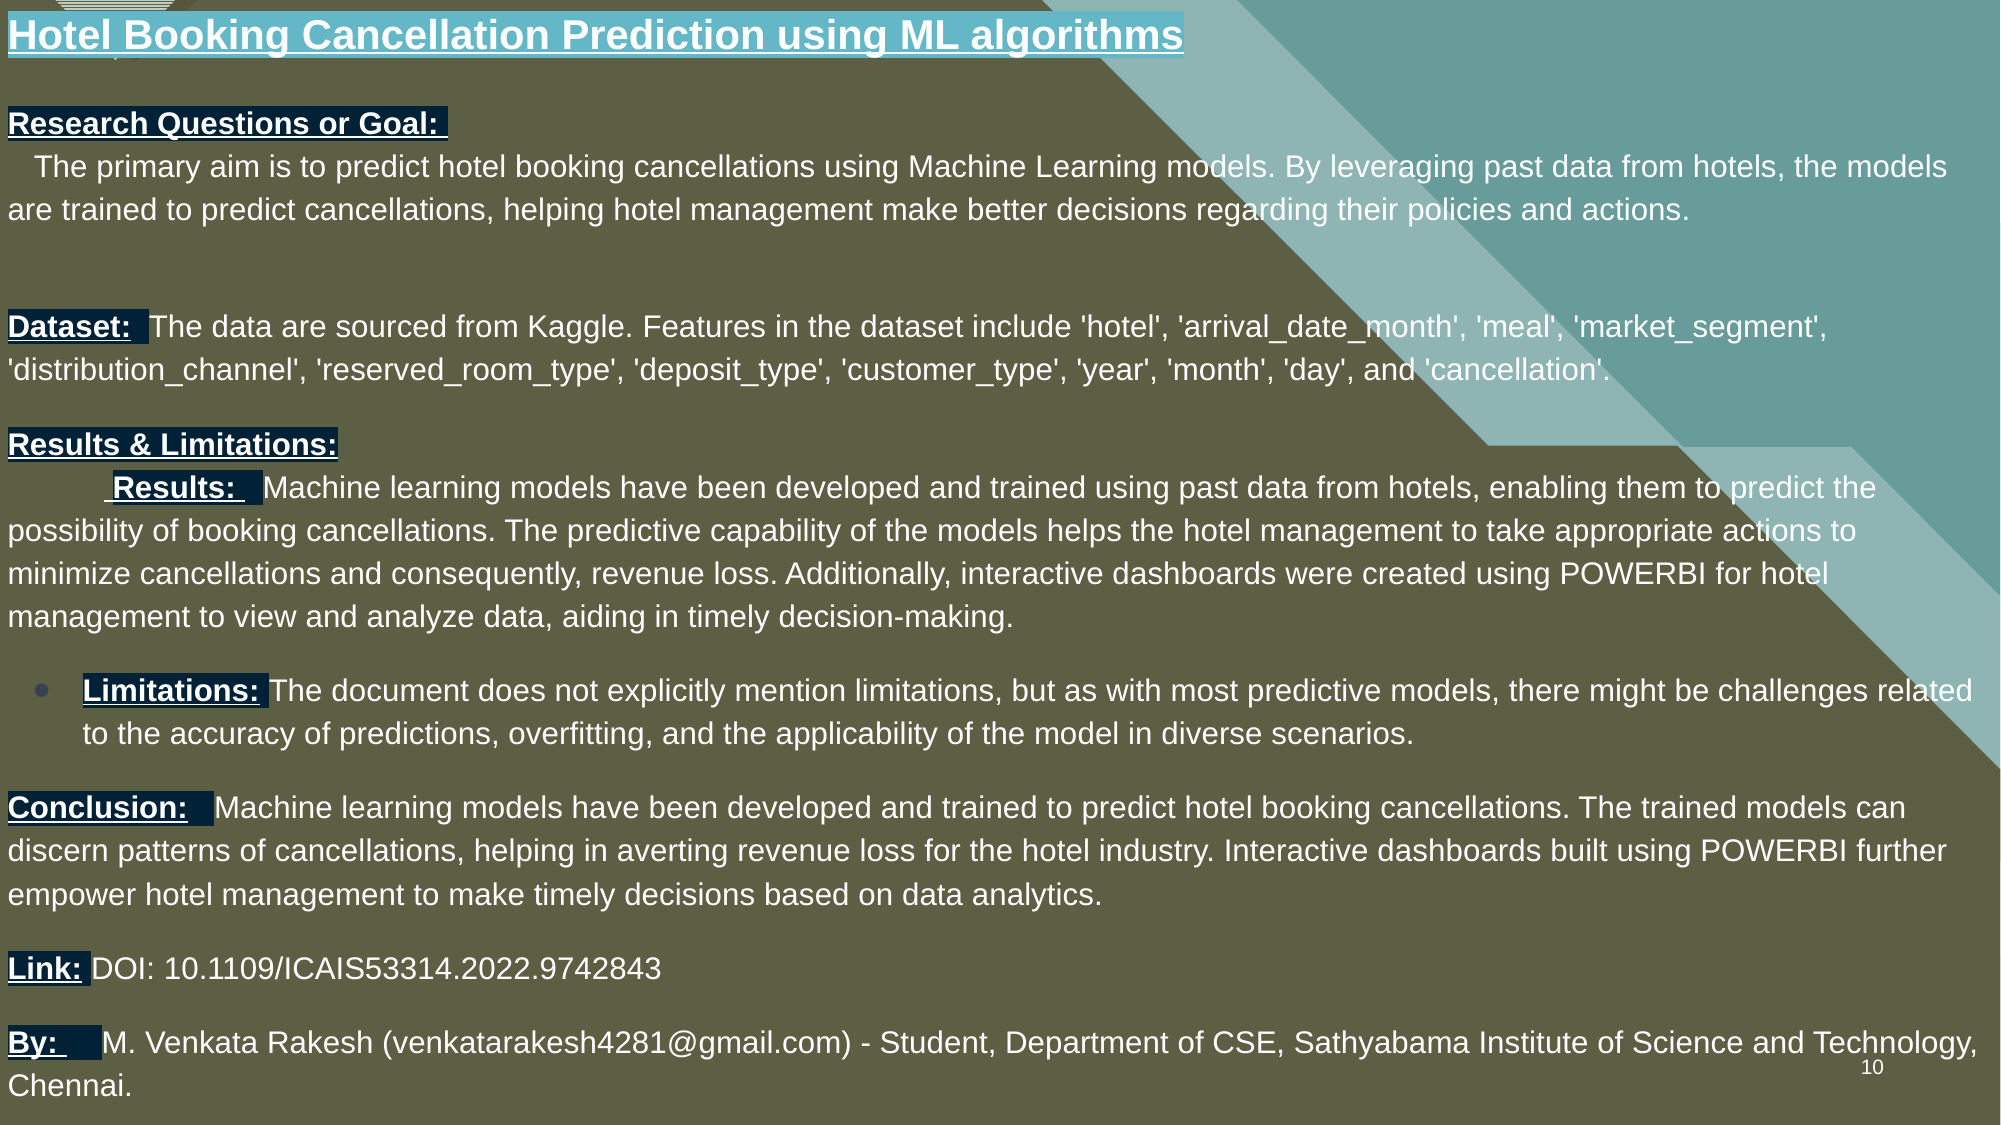

Hotel Booking Cancellation Prediction using ML algorithms

Research Questions or Goal:
   The primary aim is to predict hotel booking cancellations using Machine Learning models. By leveraging past data from hotels, the models are trained to predict cancellations, helping hotel management make better decisions regarding their policies and actions.

Dataset:  The data are sourced from Kaggle. Features in the dataset include 'hotel', 'arrival_date_month', 'meal', 'market_segment', 'distribution_channel', 'reserved_room_type', 'deposit_type', 'customer_type', 'year', 'month', 'day', and 'cancellation'.
Results & Limitations:
            Results:   Machine learning models have been developed and trained using past data from hotels, enabling them to predict the possibility of booking cancellations. The predictive capability of the models helps the hotel management to take appropriate actions to minimize cancellations and consequently, revenue loss. Additionally, interactive dashboards were created using POWERBI for hotel management to view and analyze data, aiding in timely decision-making.
Limitations: The document does not explicitly mention limitations, but as with most predictive models, there might be challenges related to the accuracy of predictions, overfitting, and the applicability of the model in diverse scenarios.
Conclusion:   Machine learning models have been developed and trained to predict hotel booking cancellations. The trained models can discern patterns of cancellations, helping in averting revenue loss for the hotel industry. Interactive dashboards built using POWERBI further empower hotel management to make timely decisions based on data analytics.
Link: DOI: 10.1109/ICAIS53314.2022.9742843
By:     M. Venkata Rakesh (venkatarakesh4281@gmail.com) - Student, Department of CSE, Sathyabama Institute of Science and Technology, Chennai.

10